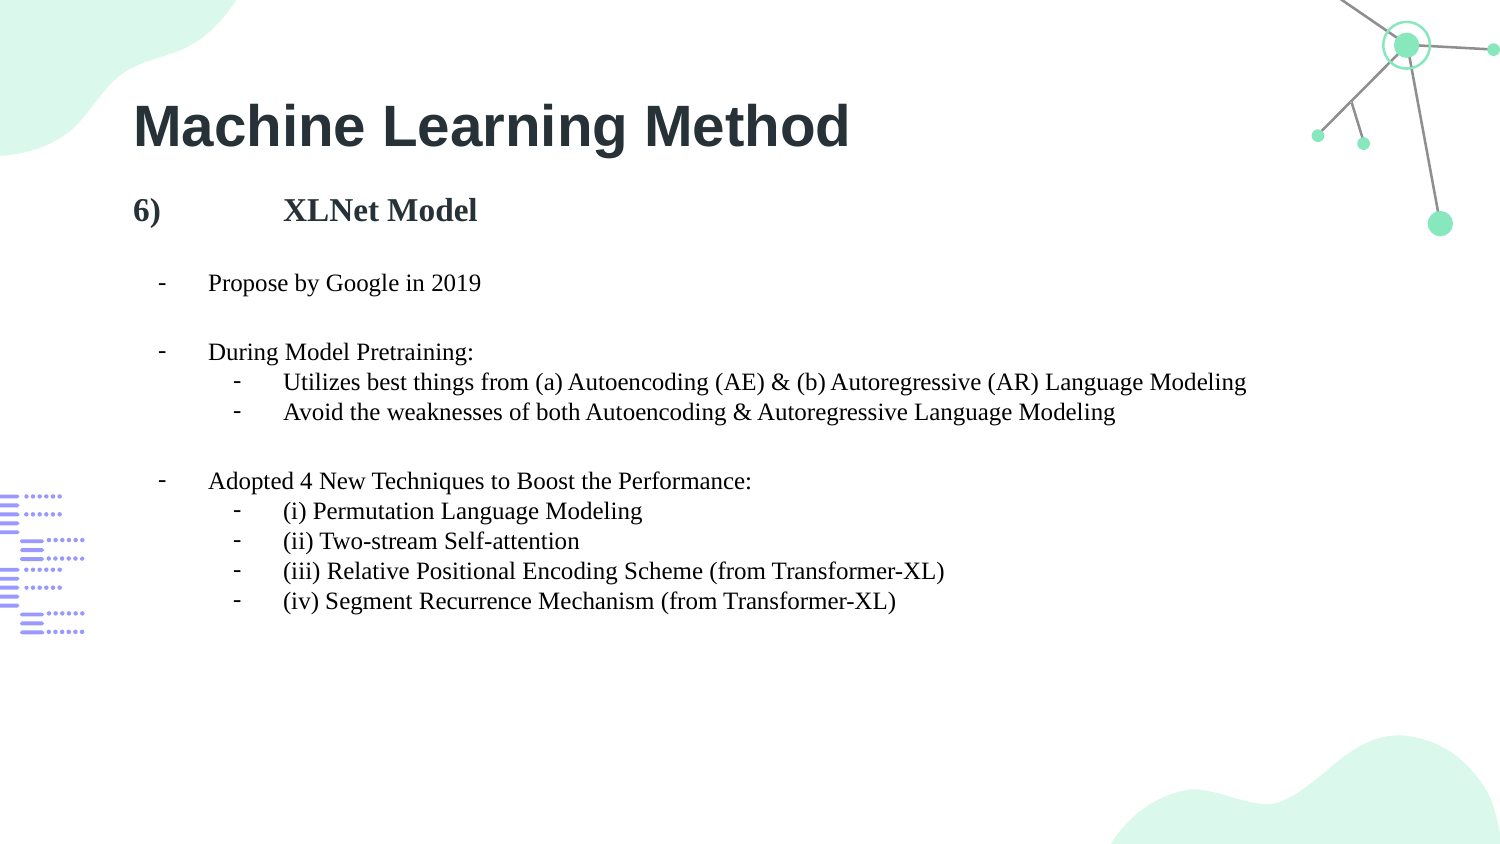

# Machine Learning Method
6)	XLNet Model

Propose by Google in 2019

During Model Pretraining:
Utilizes best things from (a) Autoencoding (AE) & (b) Autoregressive (AR) Language Modeling
Avoid the weaknesses of both Autoencoding & Autoregressive Language Modeling

Adopted 4 New Techniques to Boost the Performance:
(i) Permutation Language Modeling
(ii) Two-stream Self-attention
(iii) Relative Positional Encoding Scheme (from Transformer-XL)
(iv) Segment Recurrence Mechanism (from Transformer-XL)